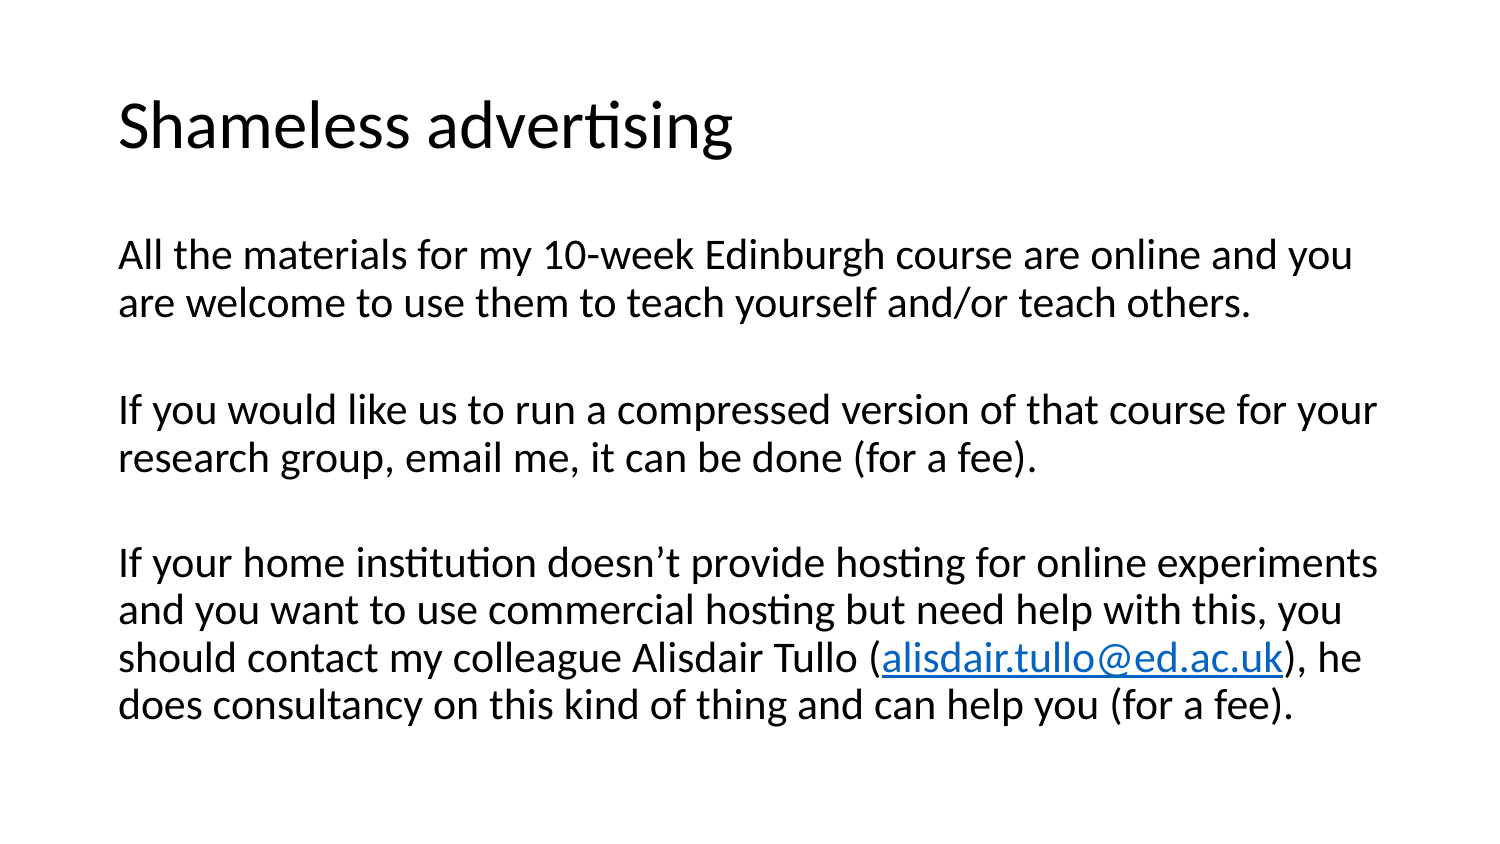

# Shameless advertising
All the materials for my 10-week Edinburgh course are online and you are welcome to use them to teach yourself and/or teach others.

If you would like us to run a compressed version of that course for your research group, email me, it can be done (for a fee).

If your home institution doesn’t provide hosting for online experiments and you want to use commercial hosting but need help with this, you should contact my colleague Alisdair Tullo (alisdair.tullo@ed.ac.uk), he does consultancy on this kind of thing and can help you (for a fee).